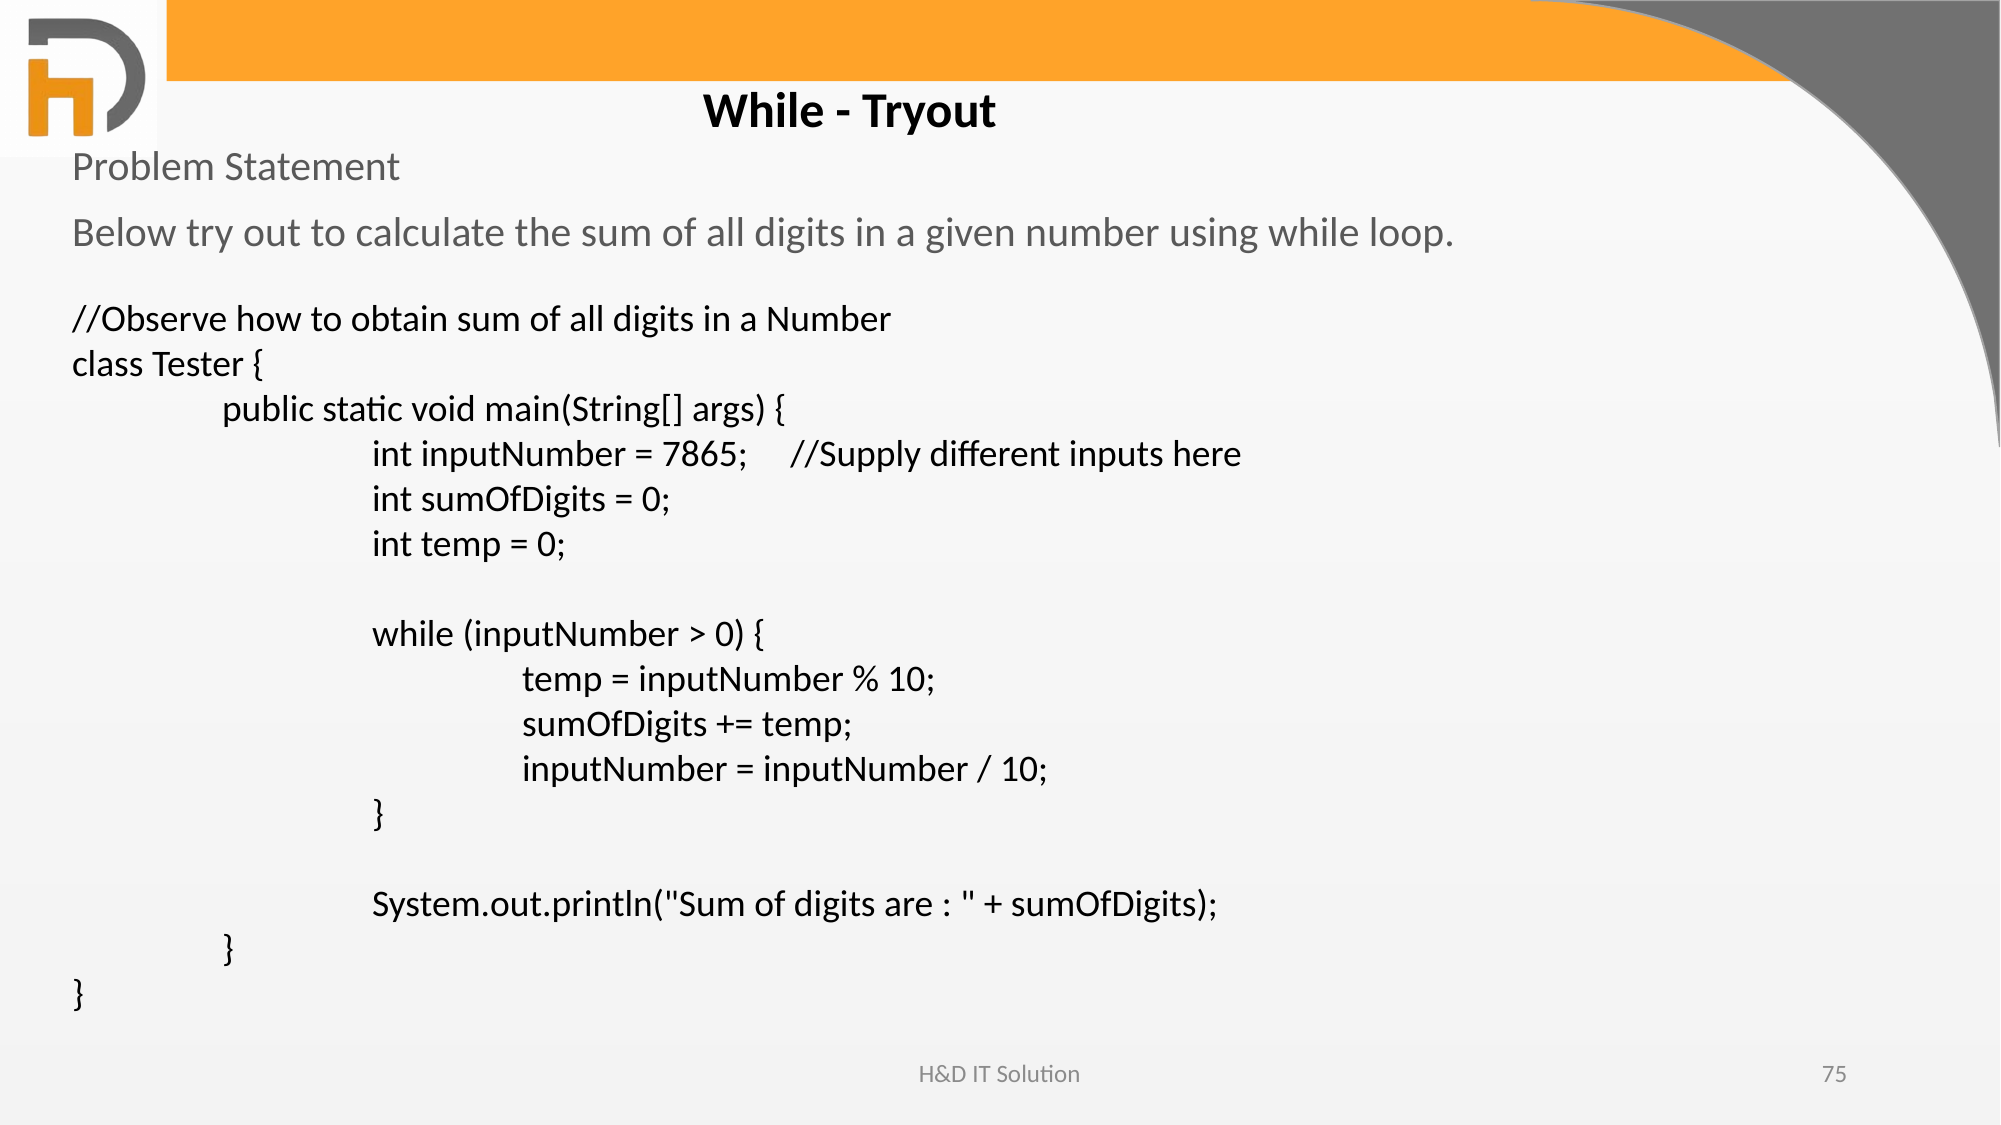

While - Tryout
Problem Statement
Below try out to calculate the sum of all digits in a given number using while loop.
//Observe how to obtain sum of all digits in a Number
class Tester {
	public static void main(String[] args) {
		int inputNumber = 7865;     //Supply different inputs here
		int sumOfDigits = 0;
		int temp = 0;

		while (inputNumber > 0) {
			temp = inputNumber % 10;
			sumOfDigits += temp;
			inputNumber = inputNumber / 10;
		}

		System.out.println("Sum of digits are : " + sumOfDigits);
	}
}
H&D IT Solution
75